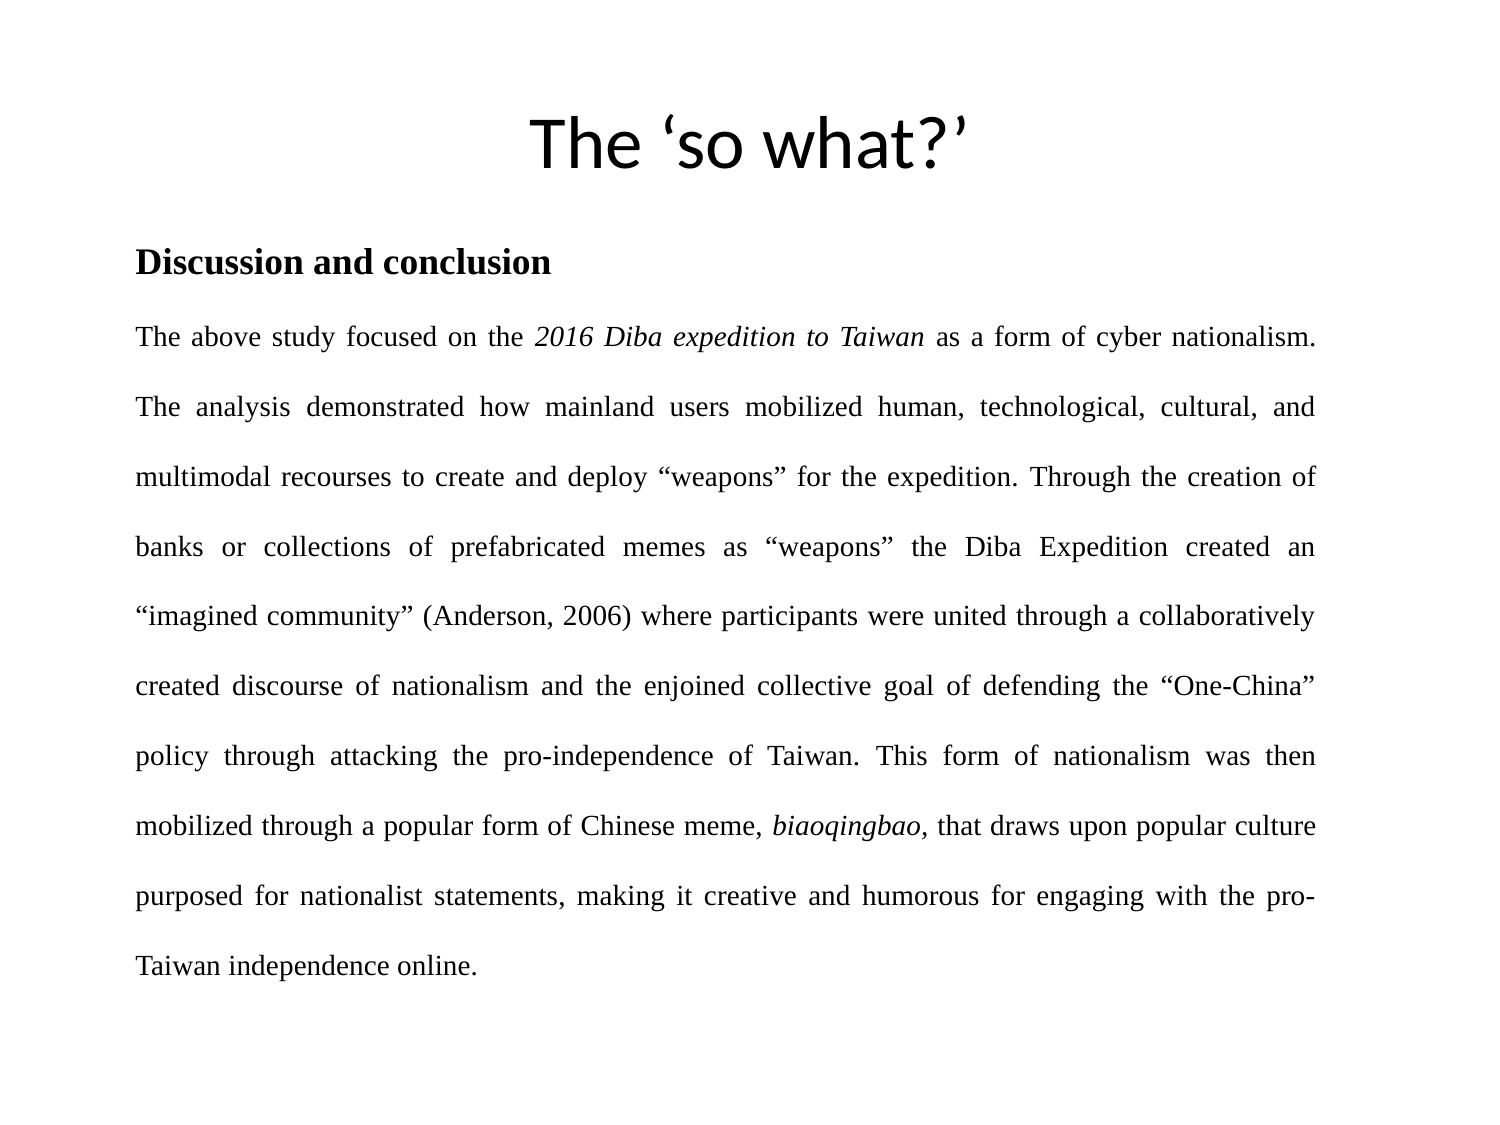

# The ‘so what?’
Discussion and conclusion
The above study focused on the 2016 Diba expedition to Taiwan as a form of cyber nationalism. The analysis demonstrated how mainland users mobilized human, technological, cultural, and multimodal recourses to create and deploy “weapons” for the expedition. Through the creation of banks or collections of prefabricated memes as “weapons” the Diba Expedition created an “imagined community” (Anderson, 2006) where participants were united through a collaboratively created discourse of nationalism and the enjoined collective goal of defending the “One-China” policy through attacking the pro-independence of Taiwan. This form of nationalism was then mobilized through a popular form of Chinese meme, biaoqingbao, that draws upon popular culture purposed for nationalist statements, making it creative and humorous for engaging with the pro-Taiwan independence online.